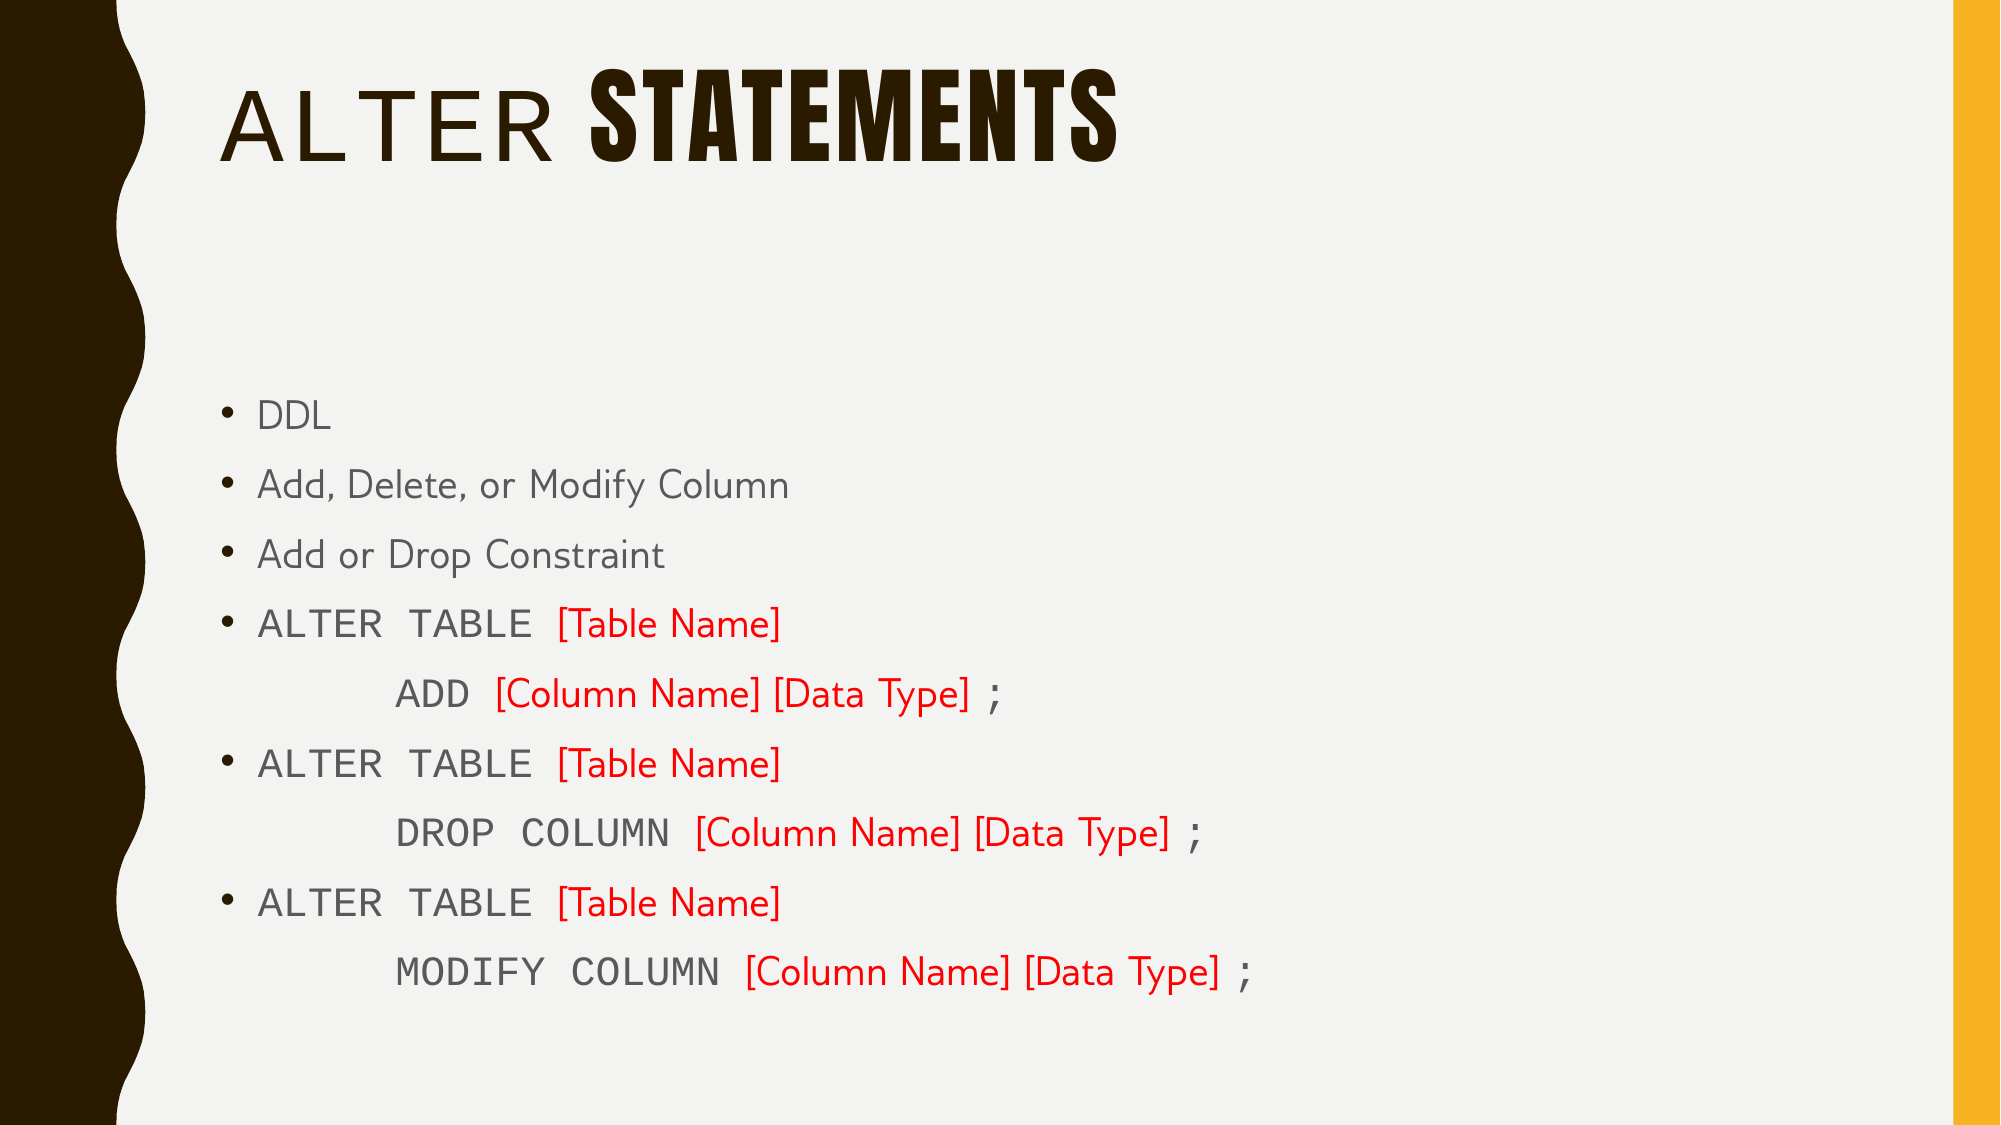

# ALTER Statements
DDL
Add, Delete, or Modify Column
Add or Drop Constraint
ALTER TABLE [Table Name]
	 ADD [Column Name] [Data Type] ;
ALTER TABLE [Table Name]
	 DROP COLUMN [Column Name] [Data Type] ;
ALTER TABLE [Table Name]
	 MODIFY COLUMN [Column Name] [Data Type] ;